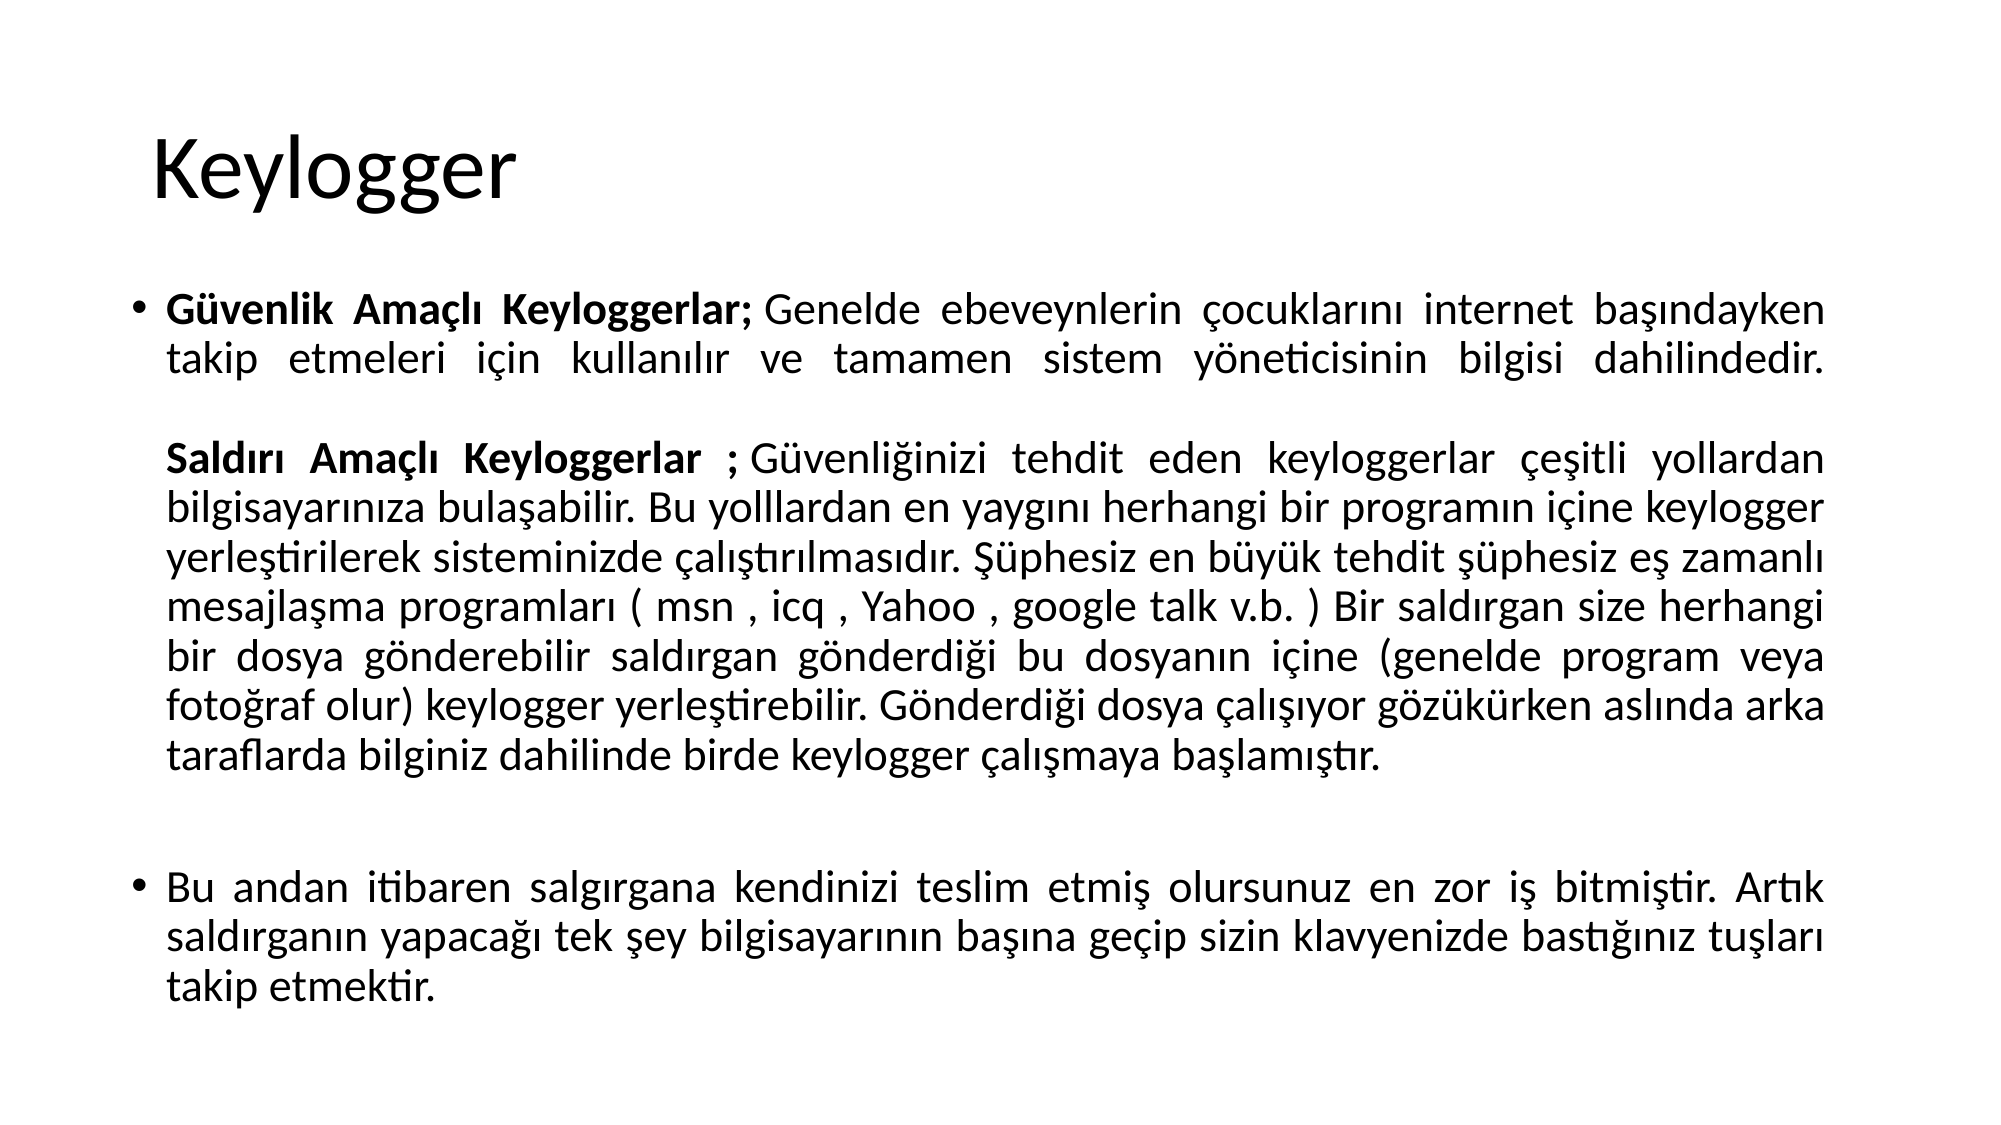

# Keylogger
Güvenlik Amaçlı Keyloggerlar; Genelde ebeveynlerin çocuklarını internet başındayken takip etmeleri için kullanılır ve tamamen sistem yöneticisinin bilgisi dahilindedir.
Saldırı Amaçlı Keyloggerlar ; Güvenliğinizi tehdit eden keyloggerlar çeşitli yollardan bilgisayarınıza bulaşabilir. Bu yolllardan en yaygını herhangi bir programın içine keylogger yerleştirilerek sisteminizde çalıştırılmasıdır. Şüphesiz en büyük tehdit şüphesiz eş zamanlı mesajlaşma programları ( msn , icq , Yahoo , google talk v.b. ) Bir saldırgan size herhangi bir dosya gönderebilir saldırgan gönderdiği bu dosyanın içine (genelde program veya fotoğraf olur) keylogger yerleştirebilir. Gönderdiği dosya çalışıyor gözükürken aslında arka taraflarda bilginiz dahilinde birde keylogger çalışmaya başlamıştır.

Bu andan itibaren salgırgana kendinizi teslim etmiş olursunuz en zor iş bitmiştir. Artık saldırganın yapacağı tek şey bilgisayarının başına geçip sizin klavyenizde bastığınız tuşları takip etmektir.